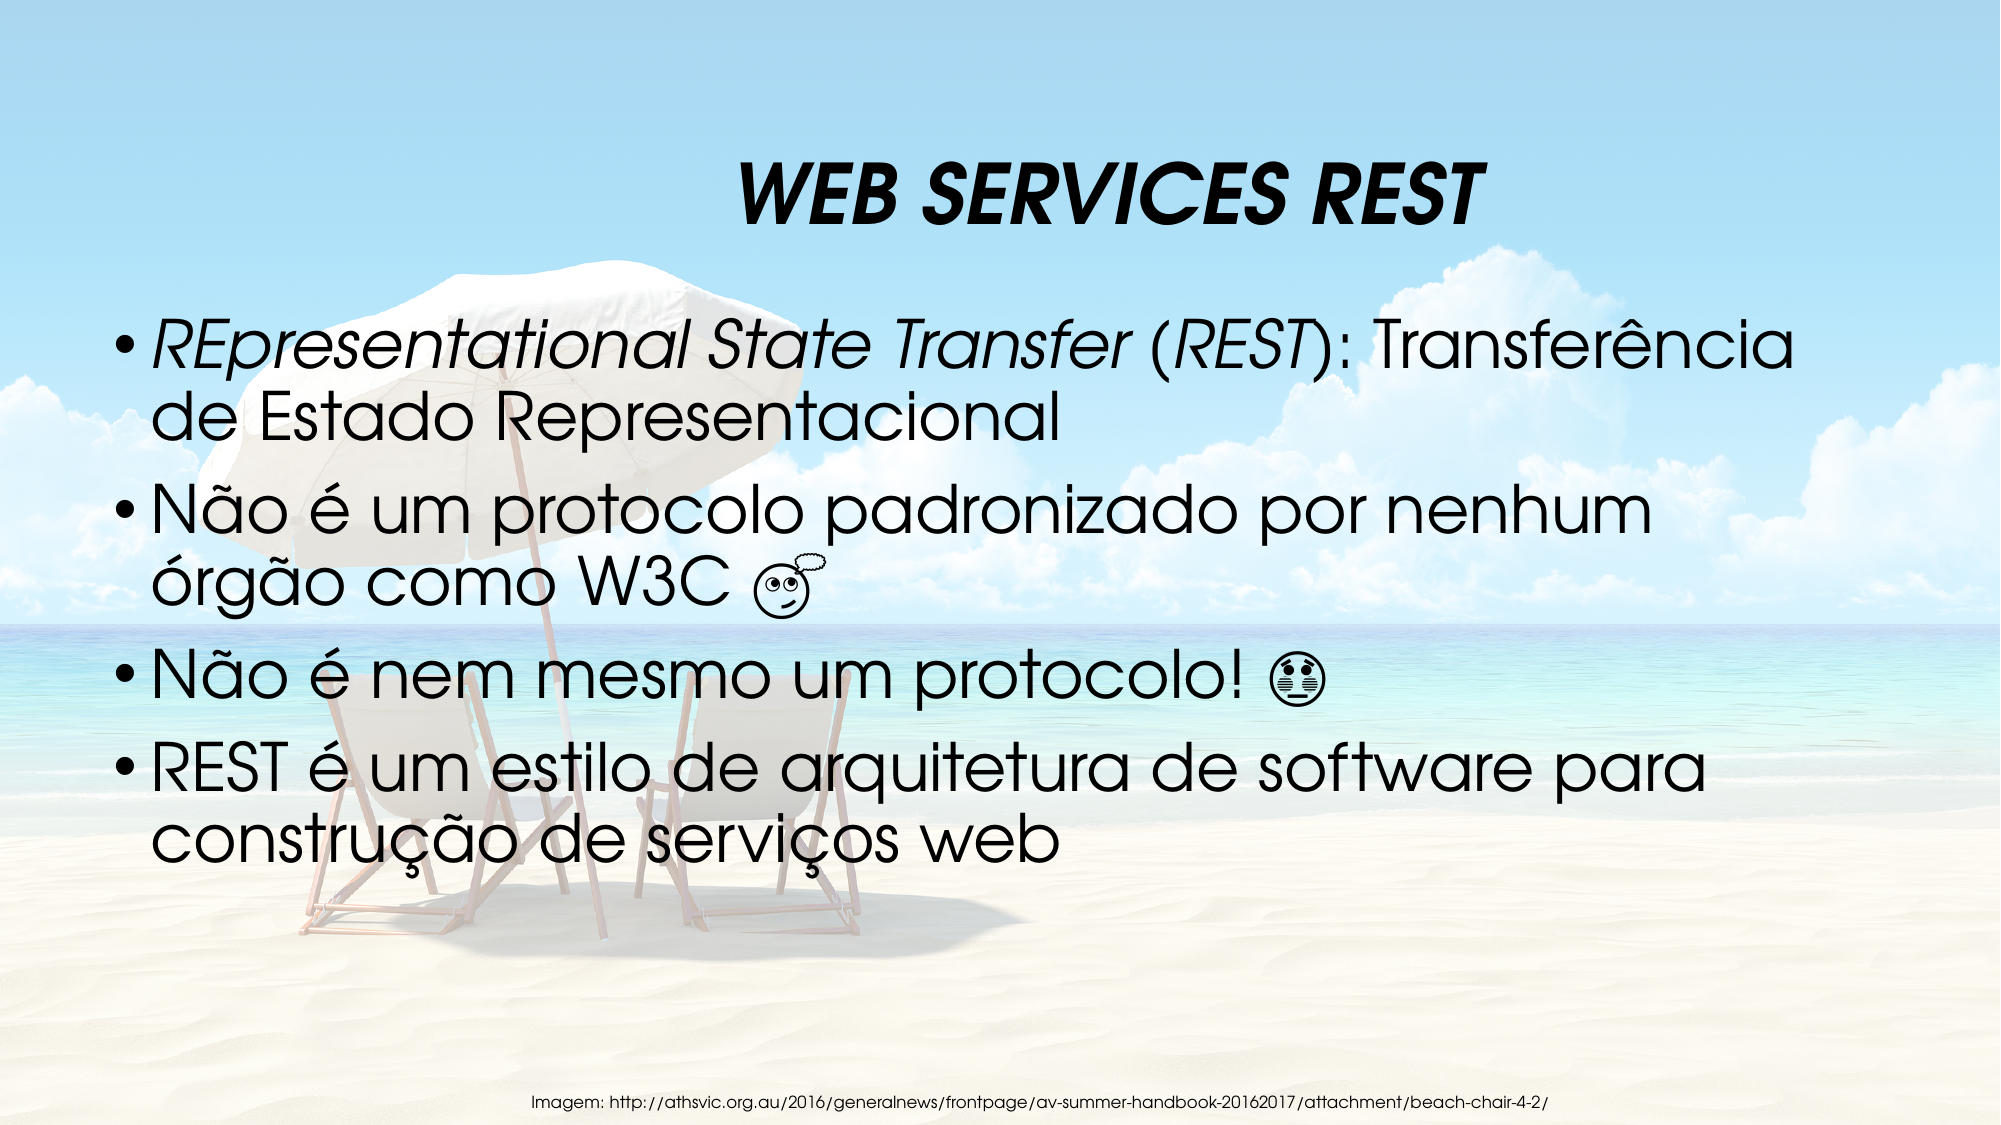

42
# Web Services RESt
REpresentational State Transfer (REST): Transferência de Estado Representacional
Não é um protocolo padronizado por nenhum órgão como W3C 🤔
Não é nem mesmo um protocolo! 😳
REST é um estilo de arquitetura de software para construção de serviços web
Imagem: http://athsvic.org.au/2016/generalnews/frontpage/av-summer-handbook-20162017/attachment/beach-chair-4-2/